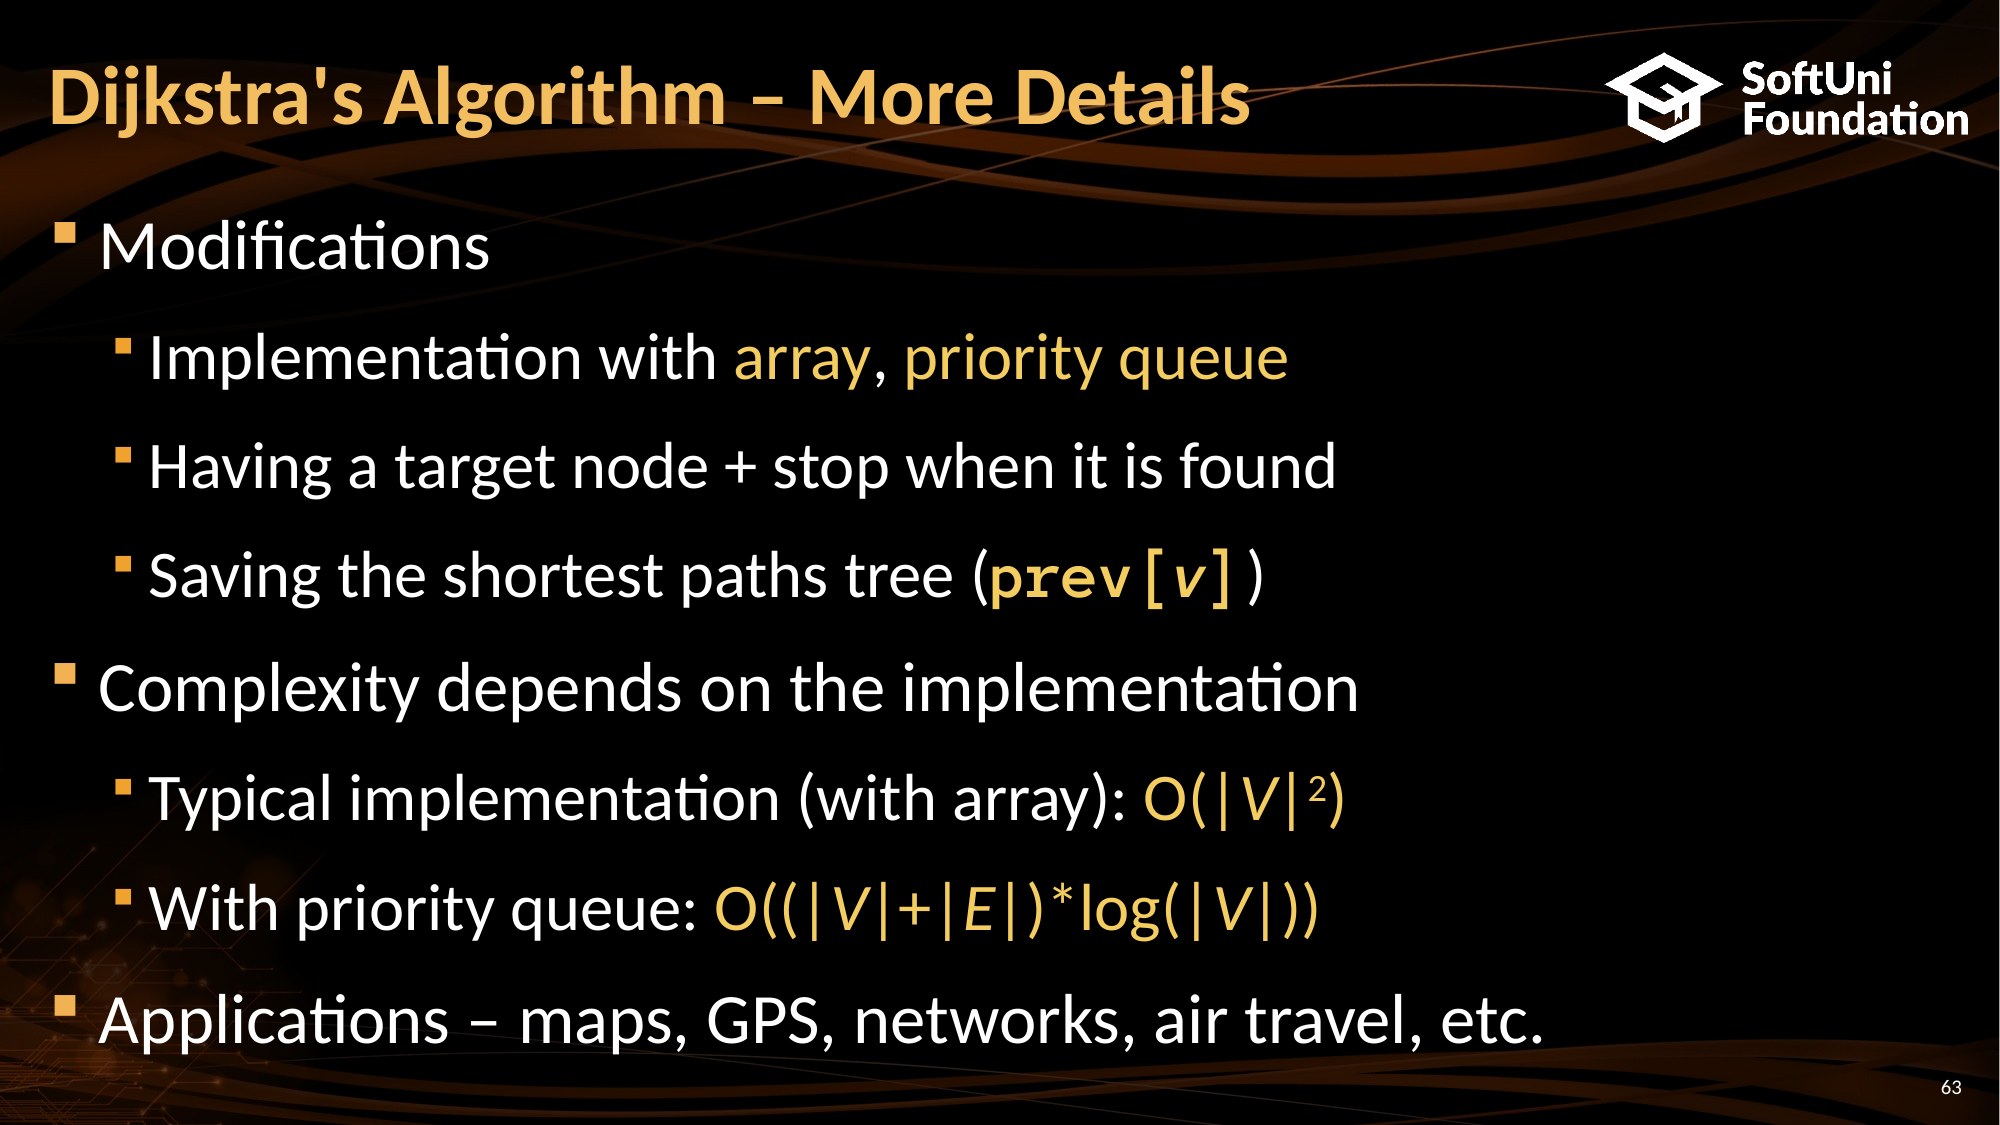

# Dijkstra's Algorithm – More Details
Modifications
Implementation with array, priority queue
Having a target node + stop when it is found
Saving the shortest paths tree (prev[v])
Complexity depends on the implementation
Typical implementation (with array): O(|V|2)
With priority queue: O((|V|+|E|)*log(|V|))
Applications – maps, GPS, networks, air travel, etc.

63